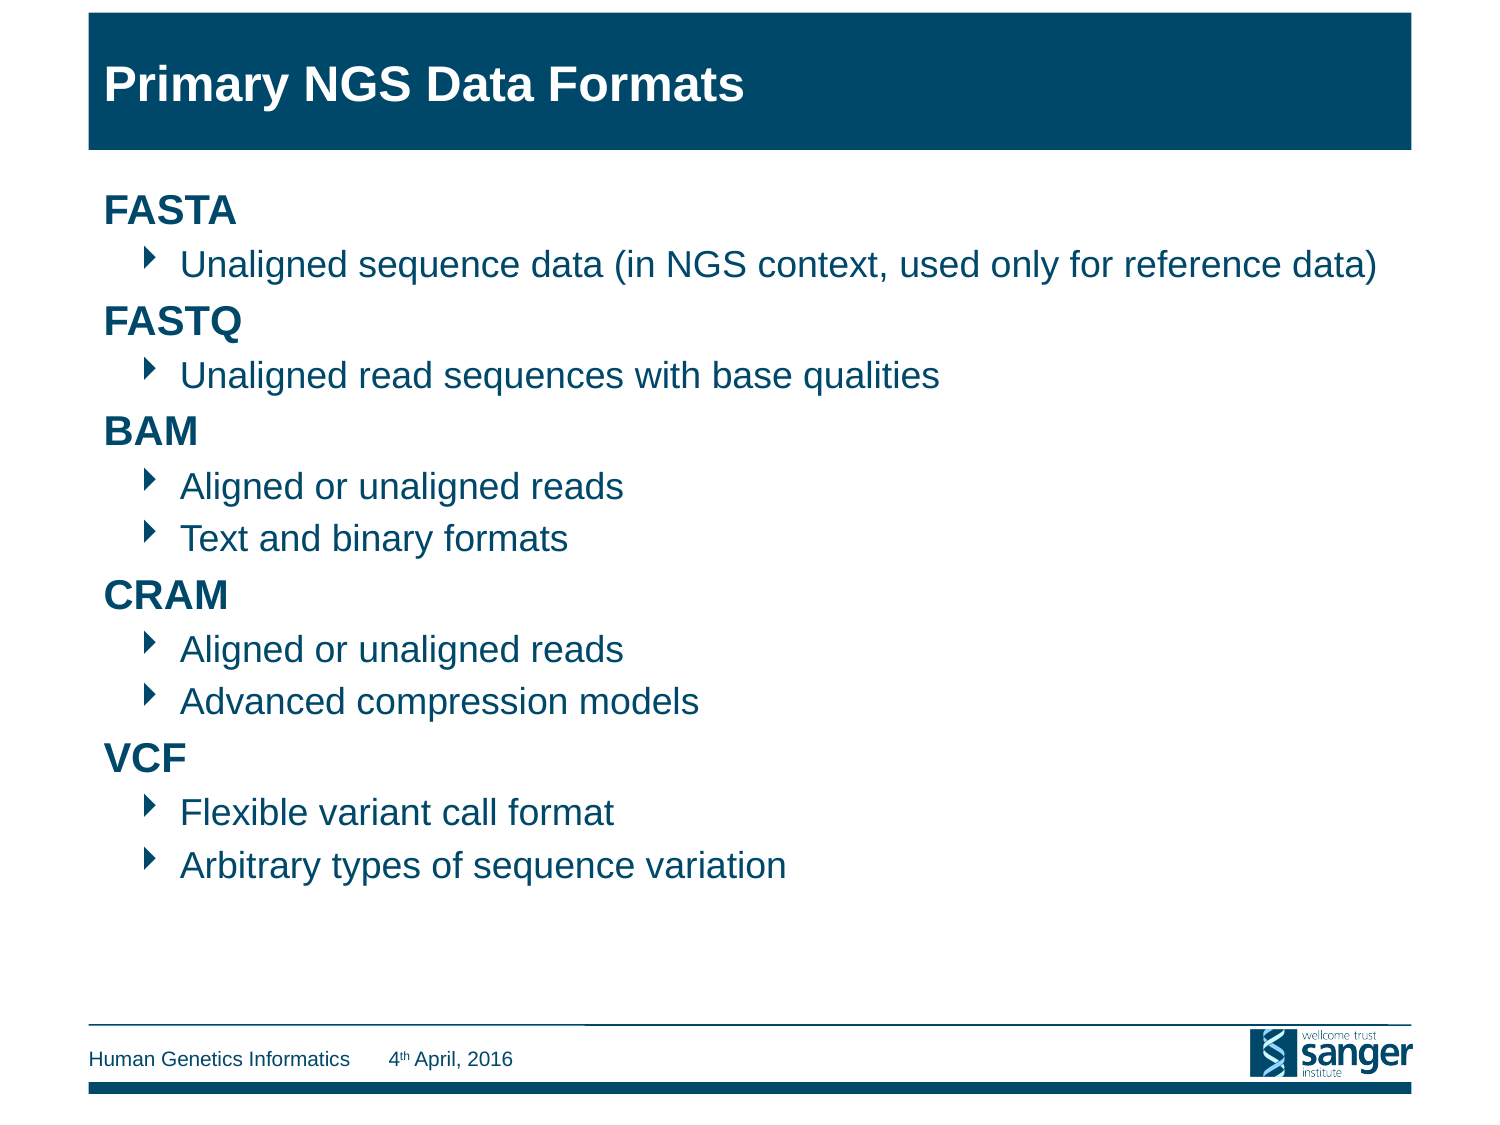

# Primary NGS Data Formats
FASTA
Unaligned sequence data (in NGS context, used only for reference data)
FASTQ
Unaligned read sequences with base qualities
BAM
Aligned or unaligned reads
Text and binary formats
CRAM
Aligned or unaligned reads
Advanced compression models
VCF
Flexible variant call format
Arbitrary types of sequence variation